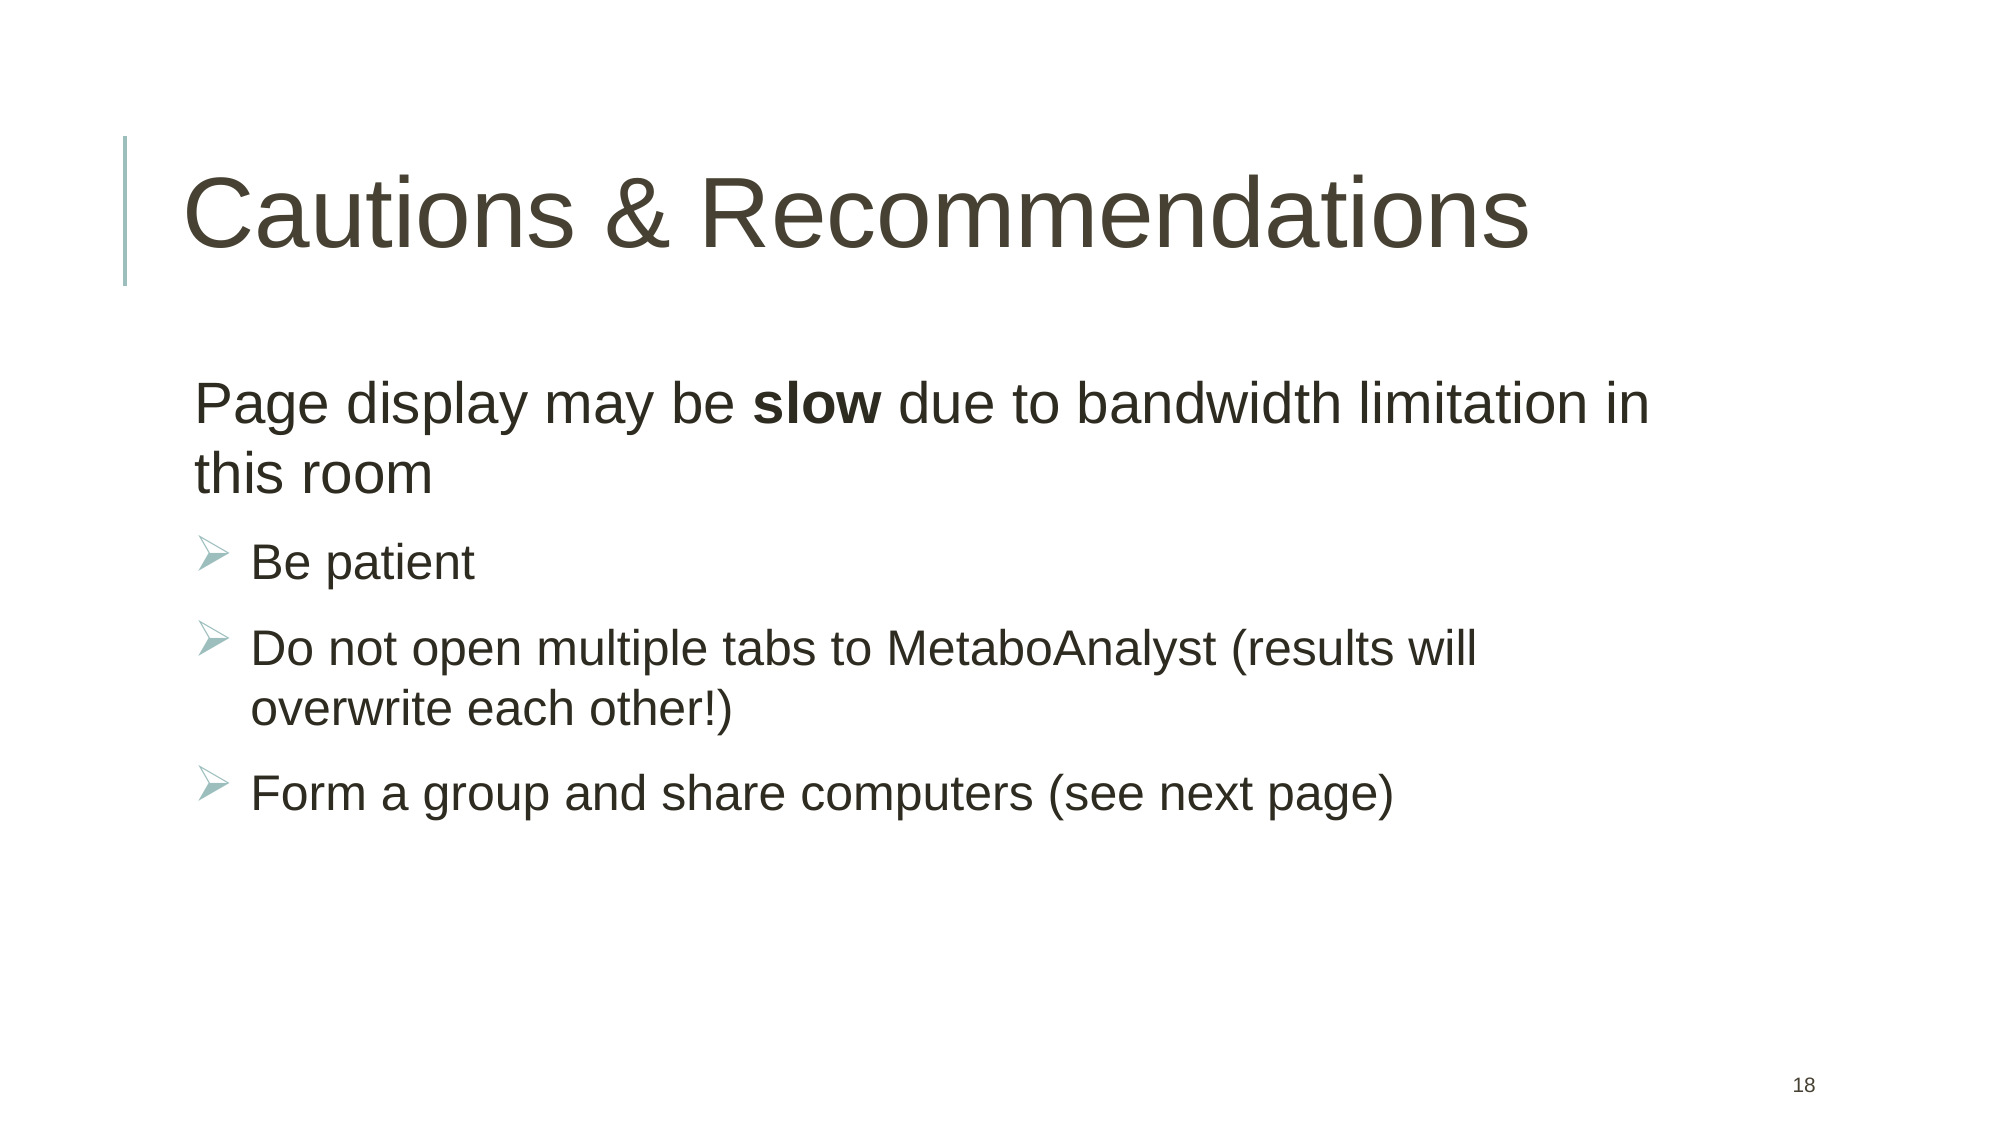

# Cautions & Recommendations
Page display may be slow due to bandwidth limitation in this room
Be patient
Do not open multiple tabs to MetaboAnalyst (results will overwrite each other!)
Form a group and share computers (see next page)

18